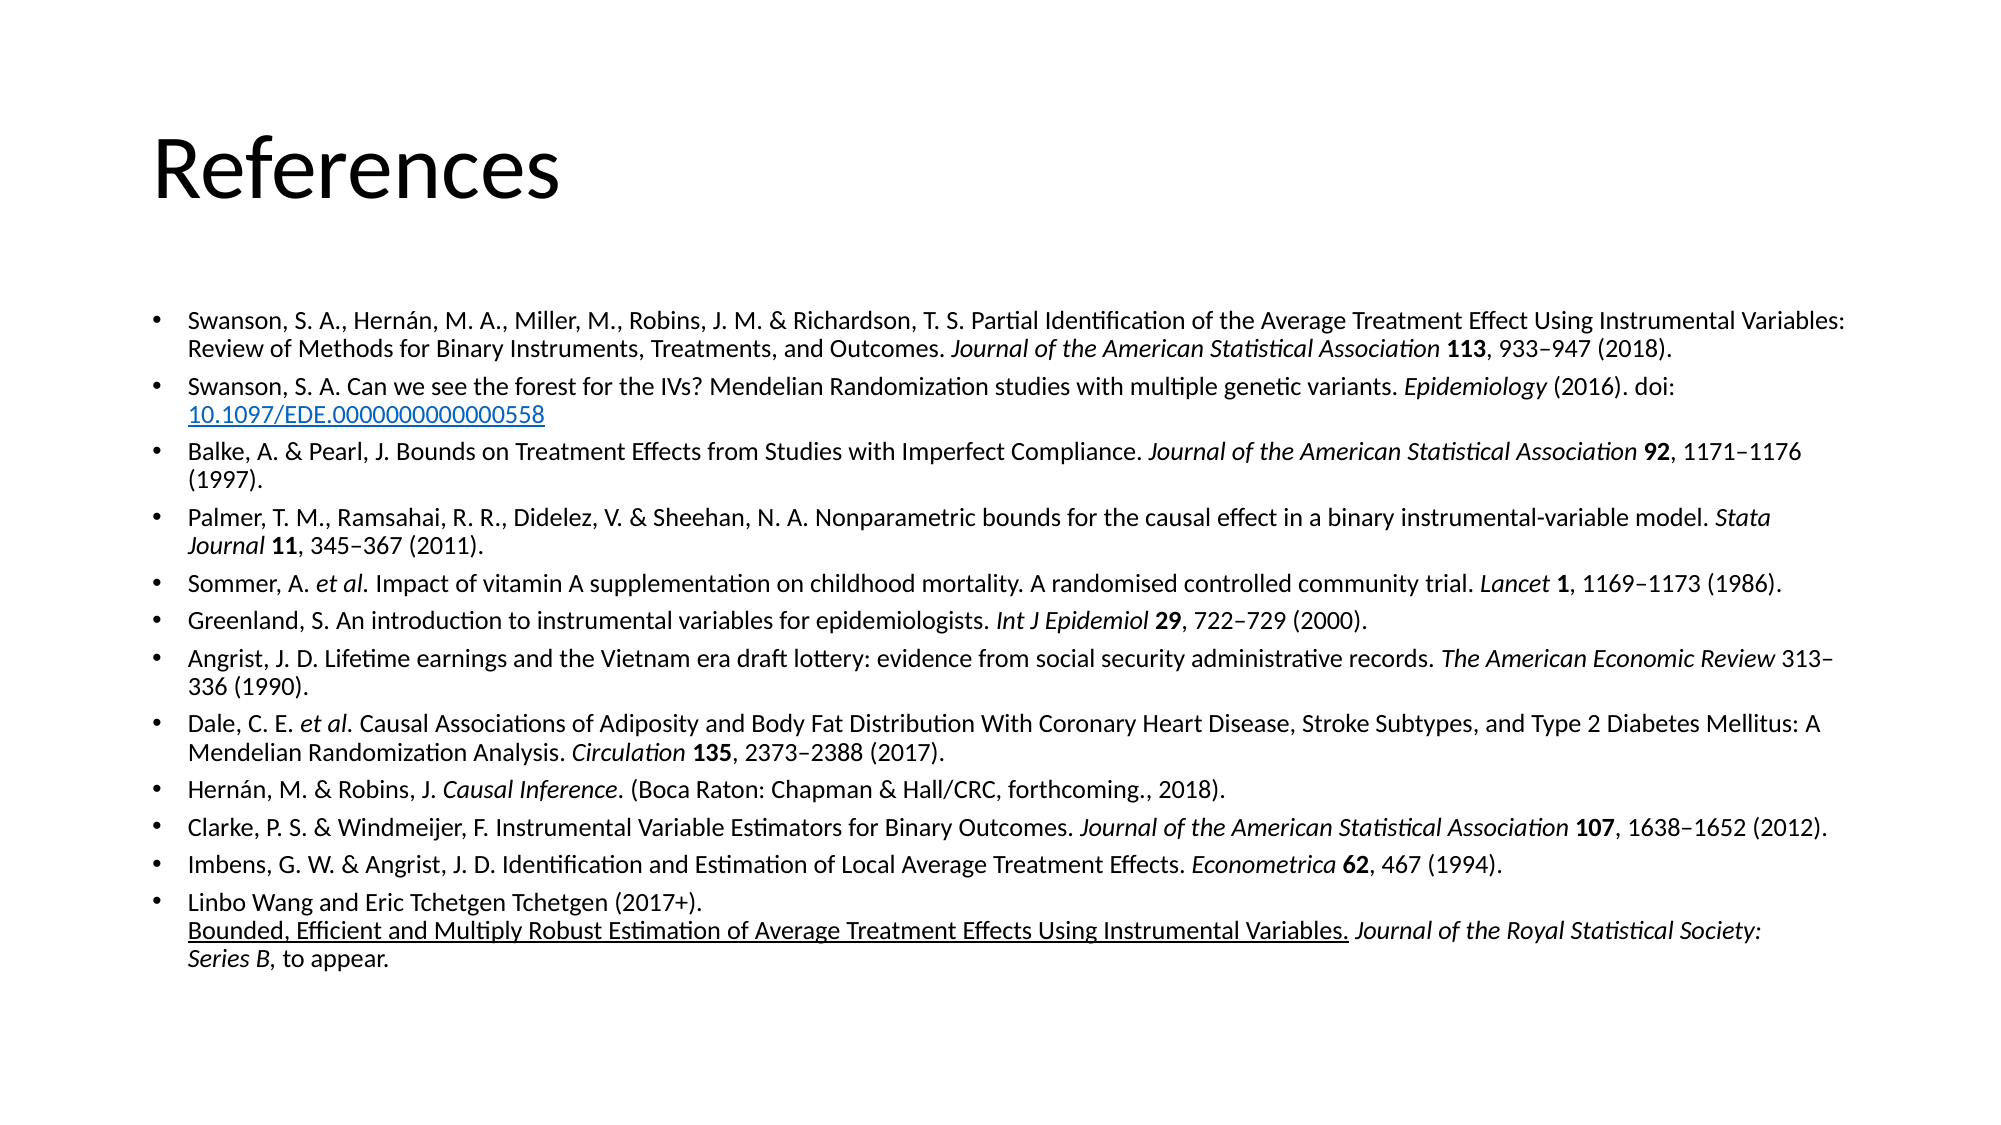

# References
Swanson, S. A., Hernán, M. A., Miller, M., Robins, J. M. & Richardson, T. S. Partial Identification of the Average Treatment Effect Using Instrumental Variables: Review of Methods for Binary Instruments, Treatments, and Outcomes. Journal of the American Statistical Association 113, 933–947 (2018).
Swanson, S. A. Can we see the forest for the IVs? Mendelian Randomization studies with multiple genetic variants. Epidemiology (2016). doi:10.1097/EDE.0000000000000558
Balke, A. & Pearl, J. Bounds on Treatment Effects from Studies with Imperfect Compliance. Journal of the American Statistical Association 92, 1171–1176 (1997).
Palmer, T. M., Ramsahai, R. R., Didelez, V. & Sheehan, N. A. Nonparametric bounds for the causal effect in a binary instrumental-variable model. Stata Journal 11, 345–367 (2011).
Sommer, A. et al. Impact of vitamin A supplementation on childhood mortality. A randomised controlled community trial. Lancet 1, 1169–1173 (1986).
Greenland, S. An introduction to instrumental variables for epidemiologists. Int J Epidemiol 29, 722–729 (2000).
Angrist, J. D. Lifetime earnings and the Vietnam era draft lottery: evidence from social security administrative records. The American Economic Review 313–336 (1990).
Dale, C. E. et al. Causal Associations of Adiposity and Body Fat Distribution With Coronary Heart Disease, Stroke Subtypes, and Type 2 Diabetes Mellitus: A Mendelian Randomization Analysis. Circulation 135, 2373–2388 (2017).
Hernán, M. & Robins, J. Causal Inference. (Boca Raton: Chapman & Hall/CRC, forthcoming., 2018).
Clarke, P. S. & Windmeijer, F. Instrumental Variable Estimators for Binary Outcomes. Journal of the American Statistical Association 107, 1638–1652 (2012).
Imbens, G. W. & Angrist, J. D. Identification and Estimation of Local Average Treatment Effects. Econometrica 62, 467 (1994).
Linbo Wang and Eric Tchetgen Tchetgen (2017+). Bounded, Efficient and Multiply Robust Estimation of Average Treatment Effects Using Instrumental Variables. Journal of the Royal Statistical Society: Series B, to appear.